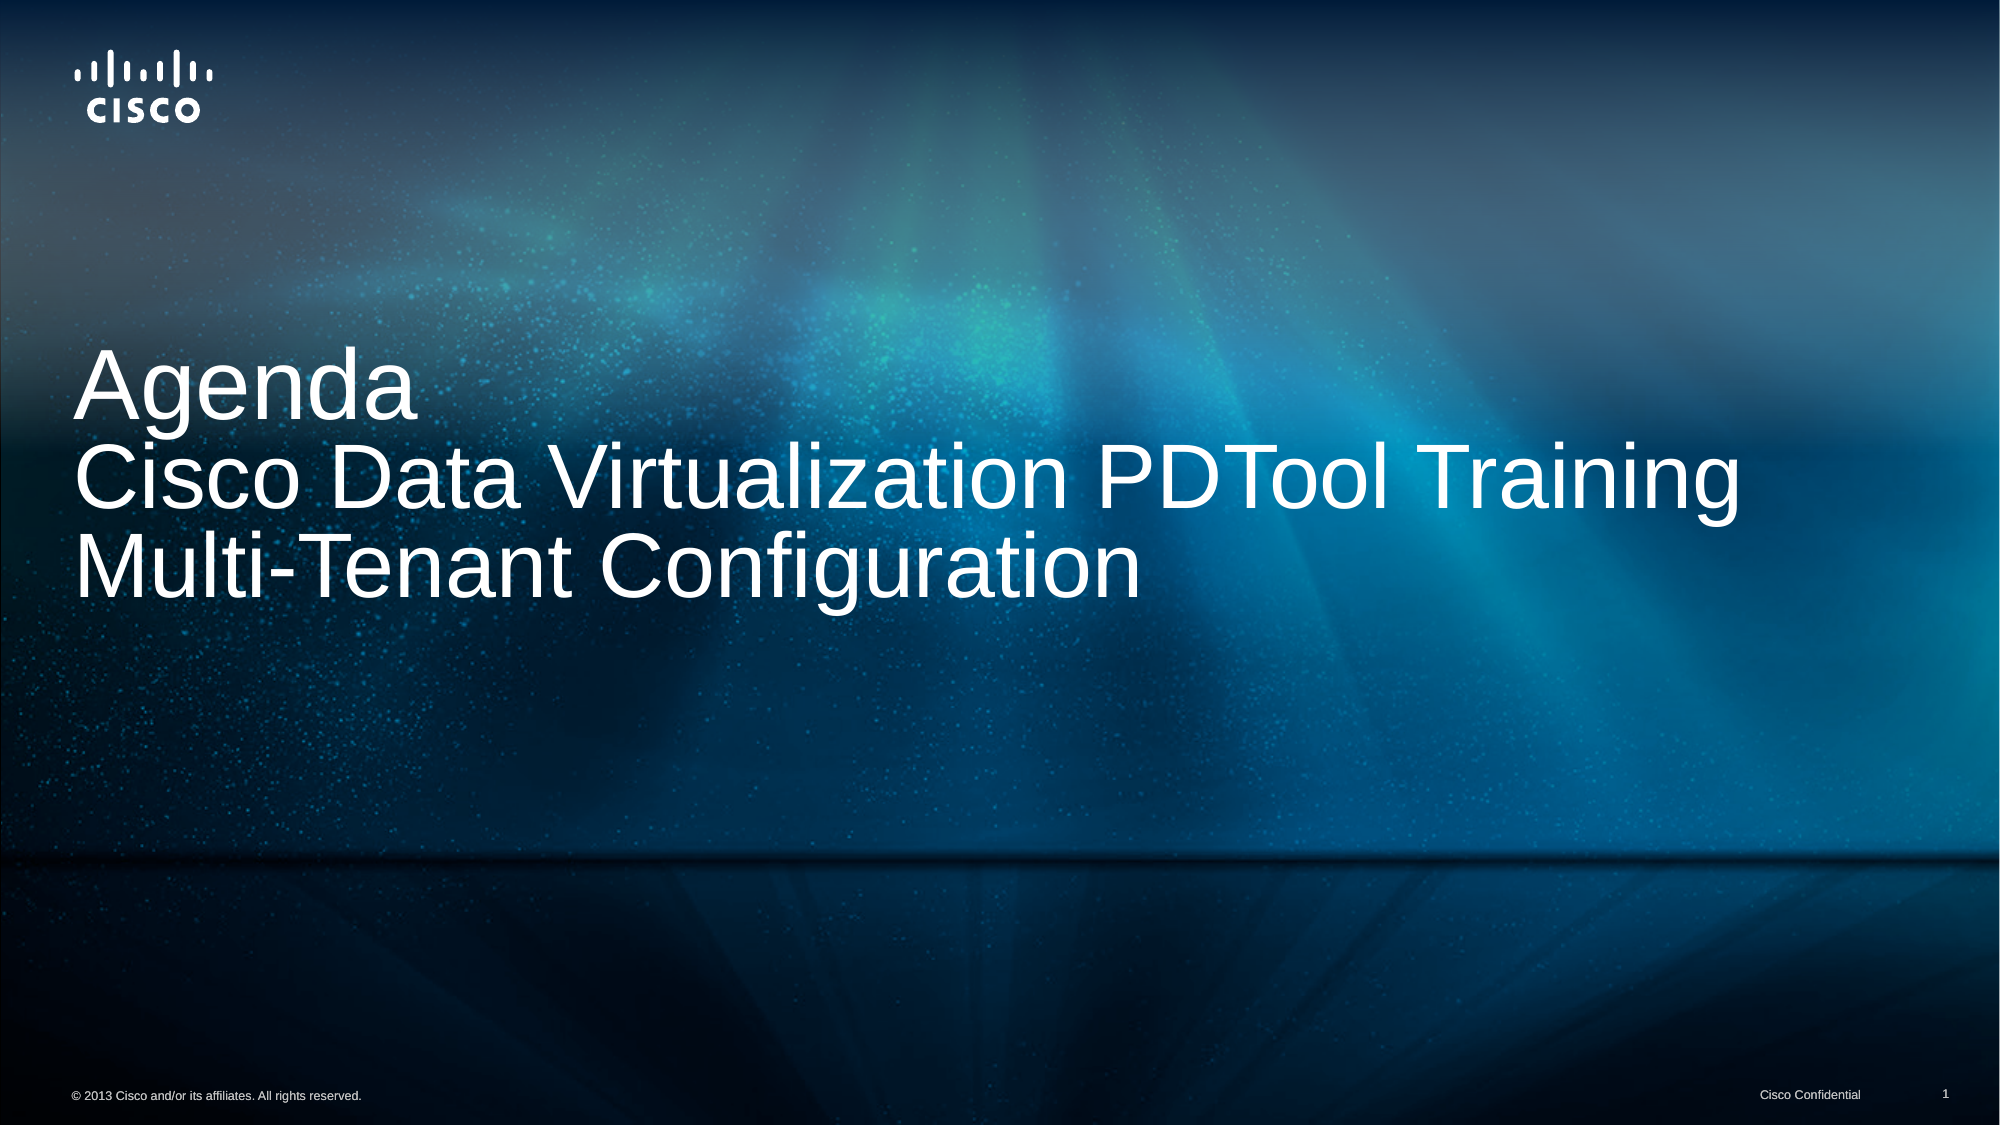

# Agenda Cisco Data Virtualization PDTool Training Multi-Tenant Configuration